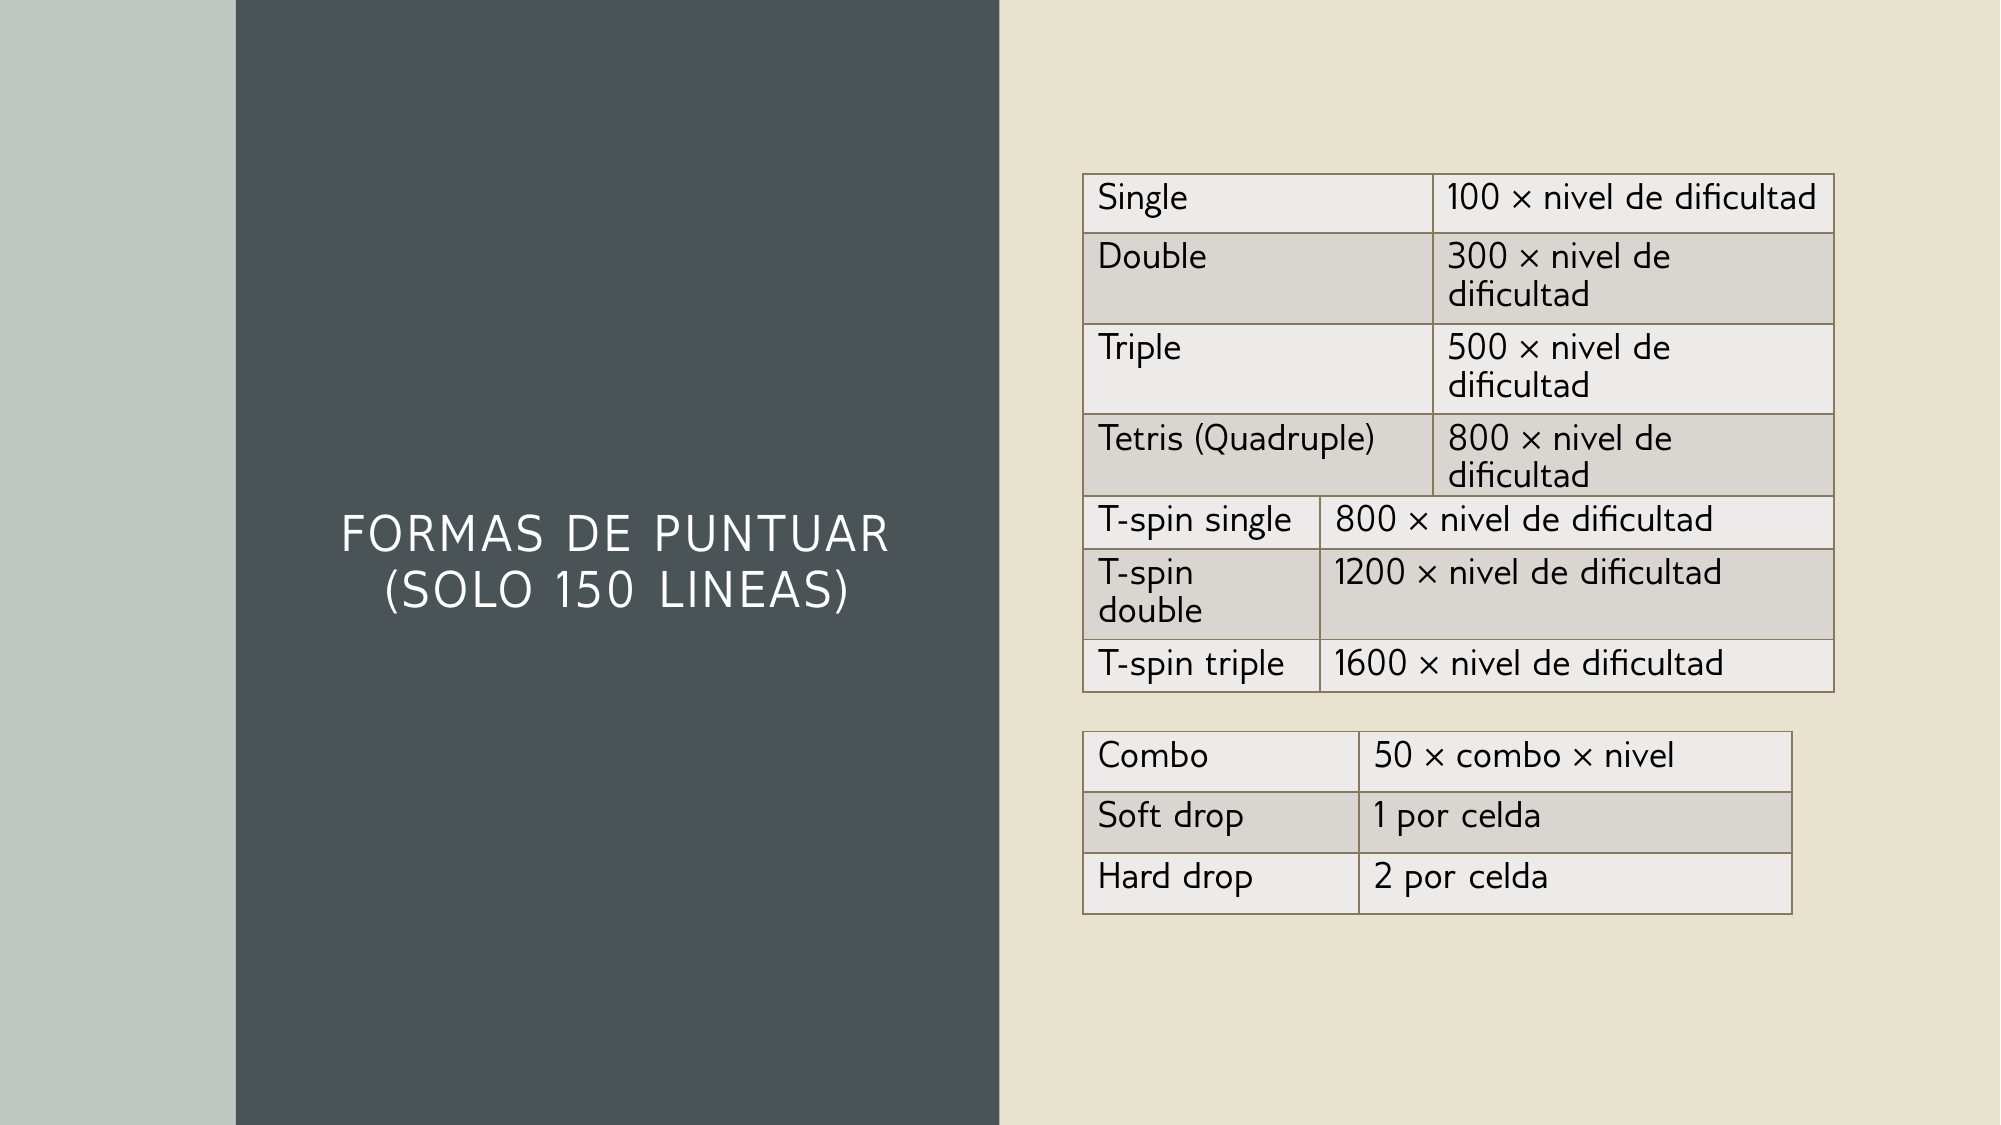

# Formas de puntuar (solo 150 lineas)
| Single | 100 × nivel de dificultad |
| --- | --- |
| Double | 300 × nivel de dificultad |
| Triple | 500 × nivel de dificultad |
| Tetris (Quadruple) | 800 × nivel de dificultad |
| T-spin single | 800 × nivel de dificultad |
| --- | --- |
| T-spin double | 1200 × nivel de dificultad |
| T-spin triple | 1600 × nivel de dificultad |
| Combo | 50 × combo × nivel |
| --- | --- |
| Soft drop | 1 por celda |
| Hard drop | 2 por celda |